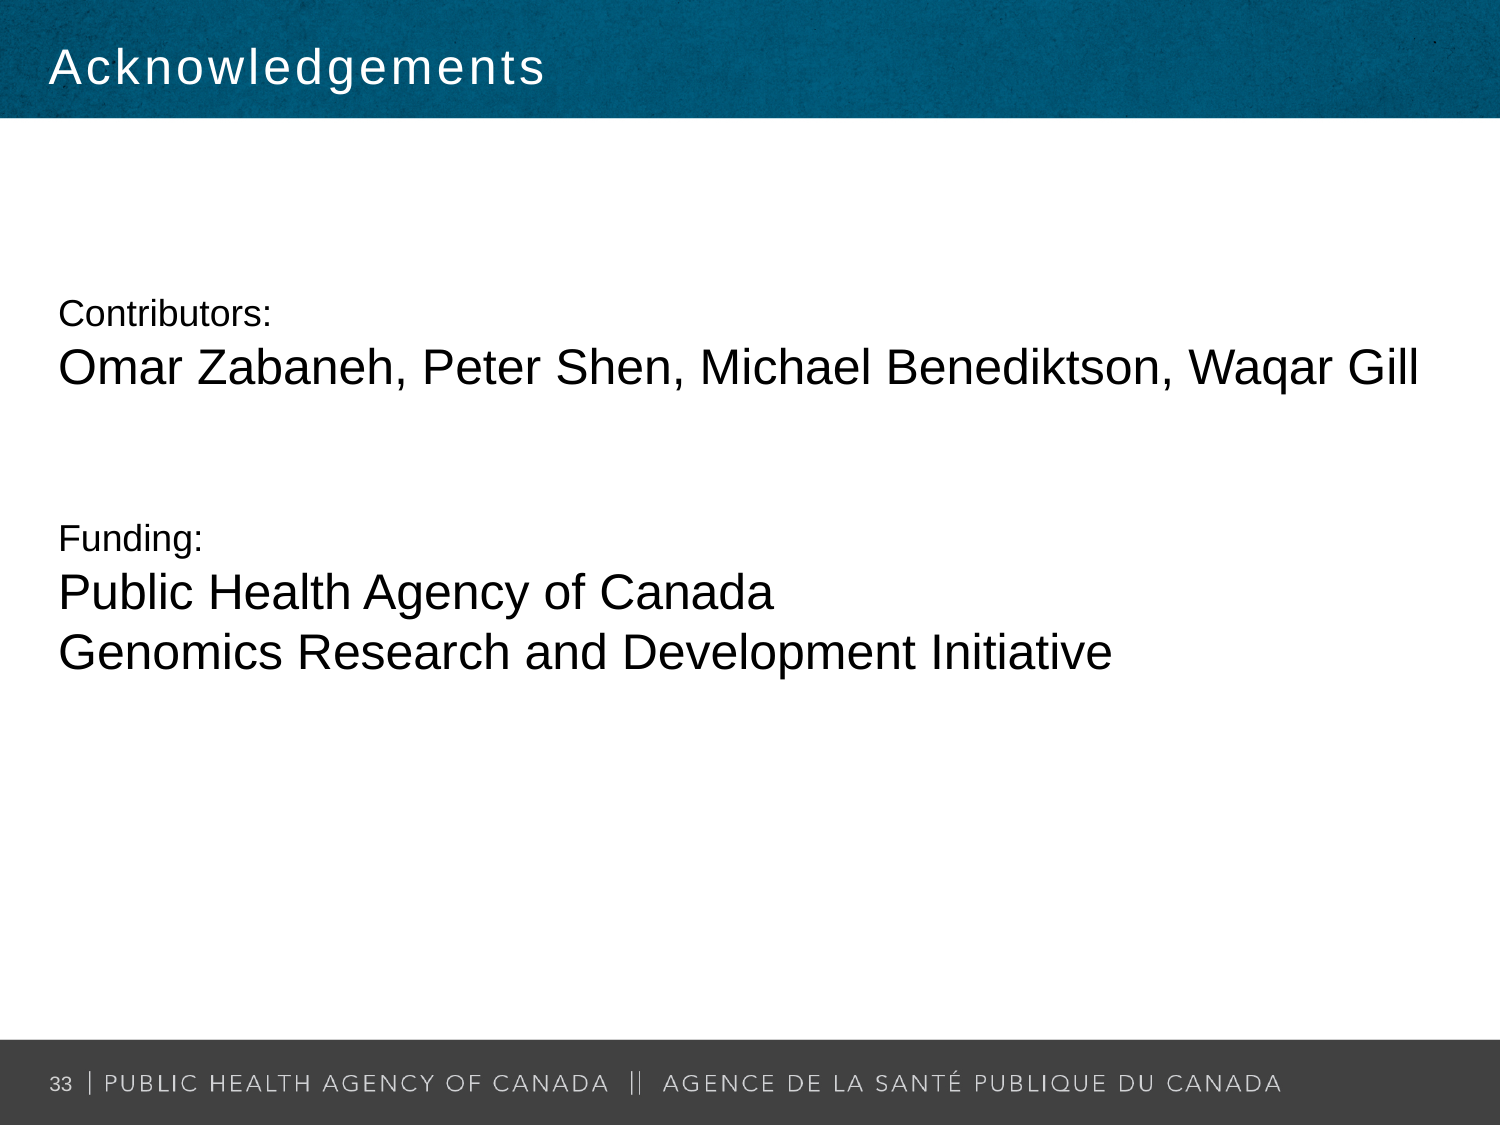

Acknowledgements

Contributors:
Omar Zabaneh, Peter Shen, Michael Benediktson, Waqar Gill

Funding:
Public Health Agency of Canada
Genomics Research and Development Initiative

33